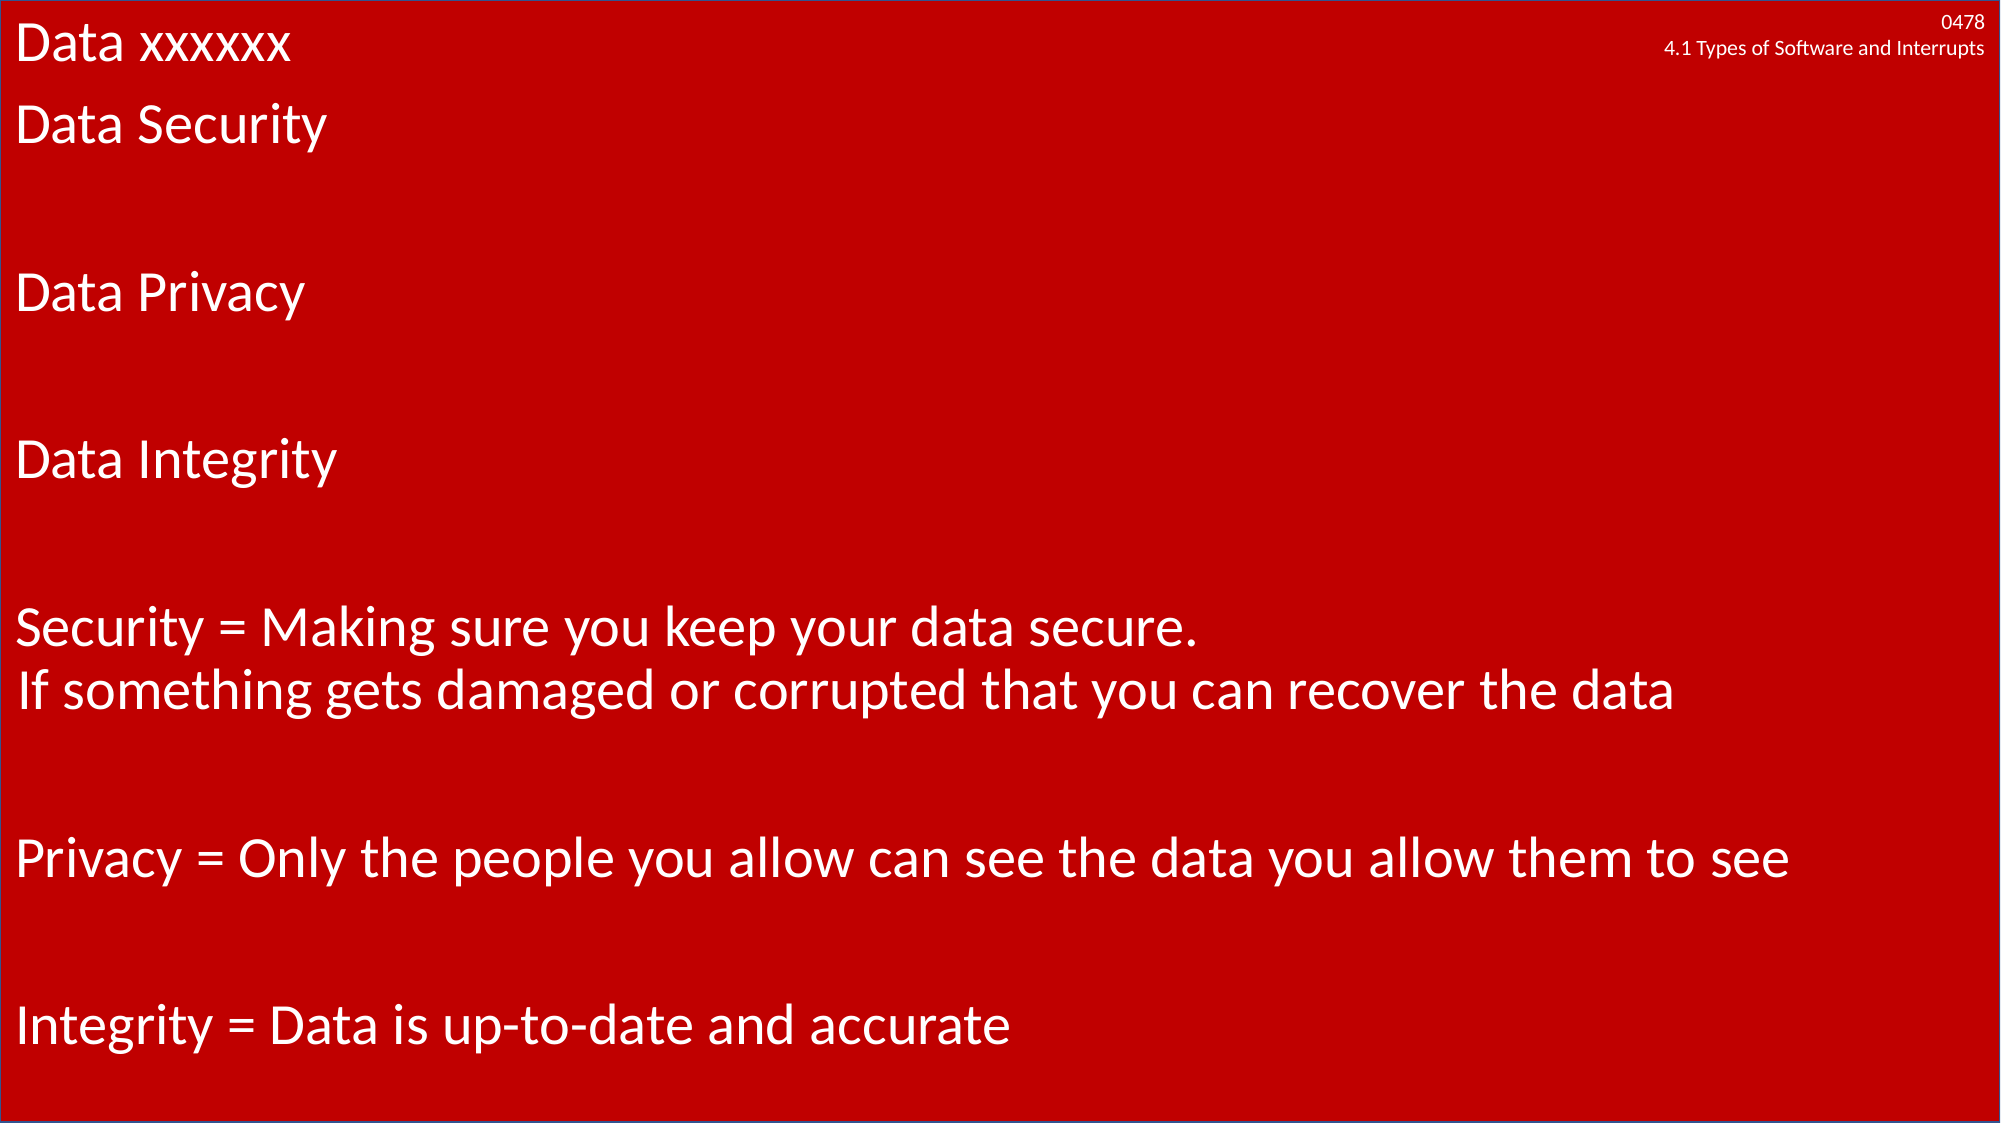

# Data xxxxxx
Data Security

Data Privacy

Data Integrity

Security = Making sure you keep your data secure.
If something gets damaged or corrupted that you can recover the data

Privacy = Only the people you allow can see the data you allow them to see

Integrity = Data is up-to-date and accurate